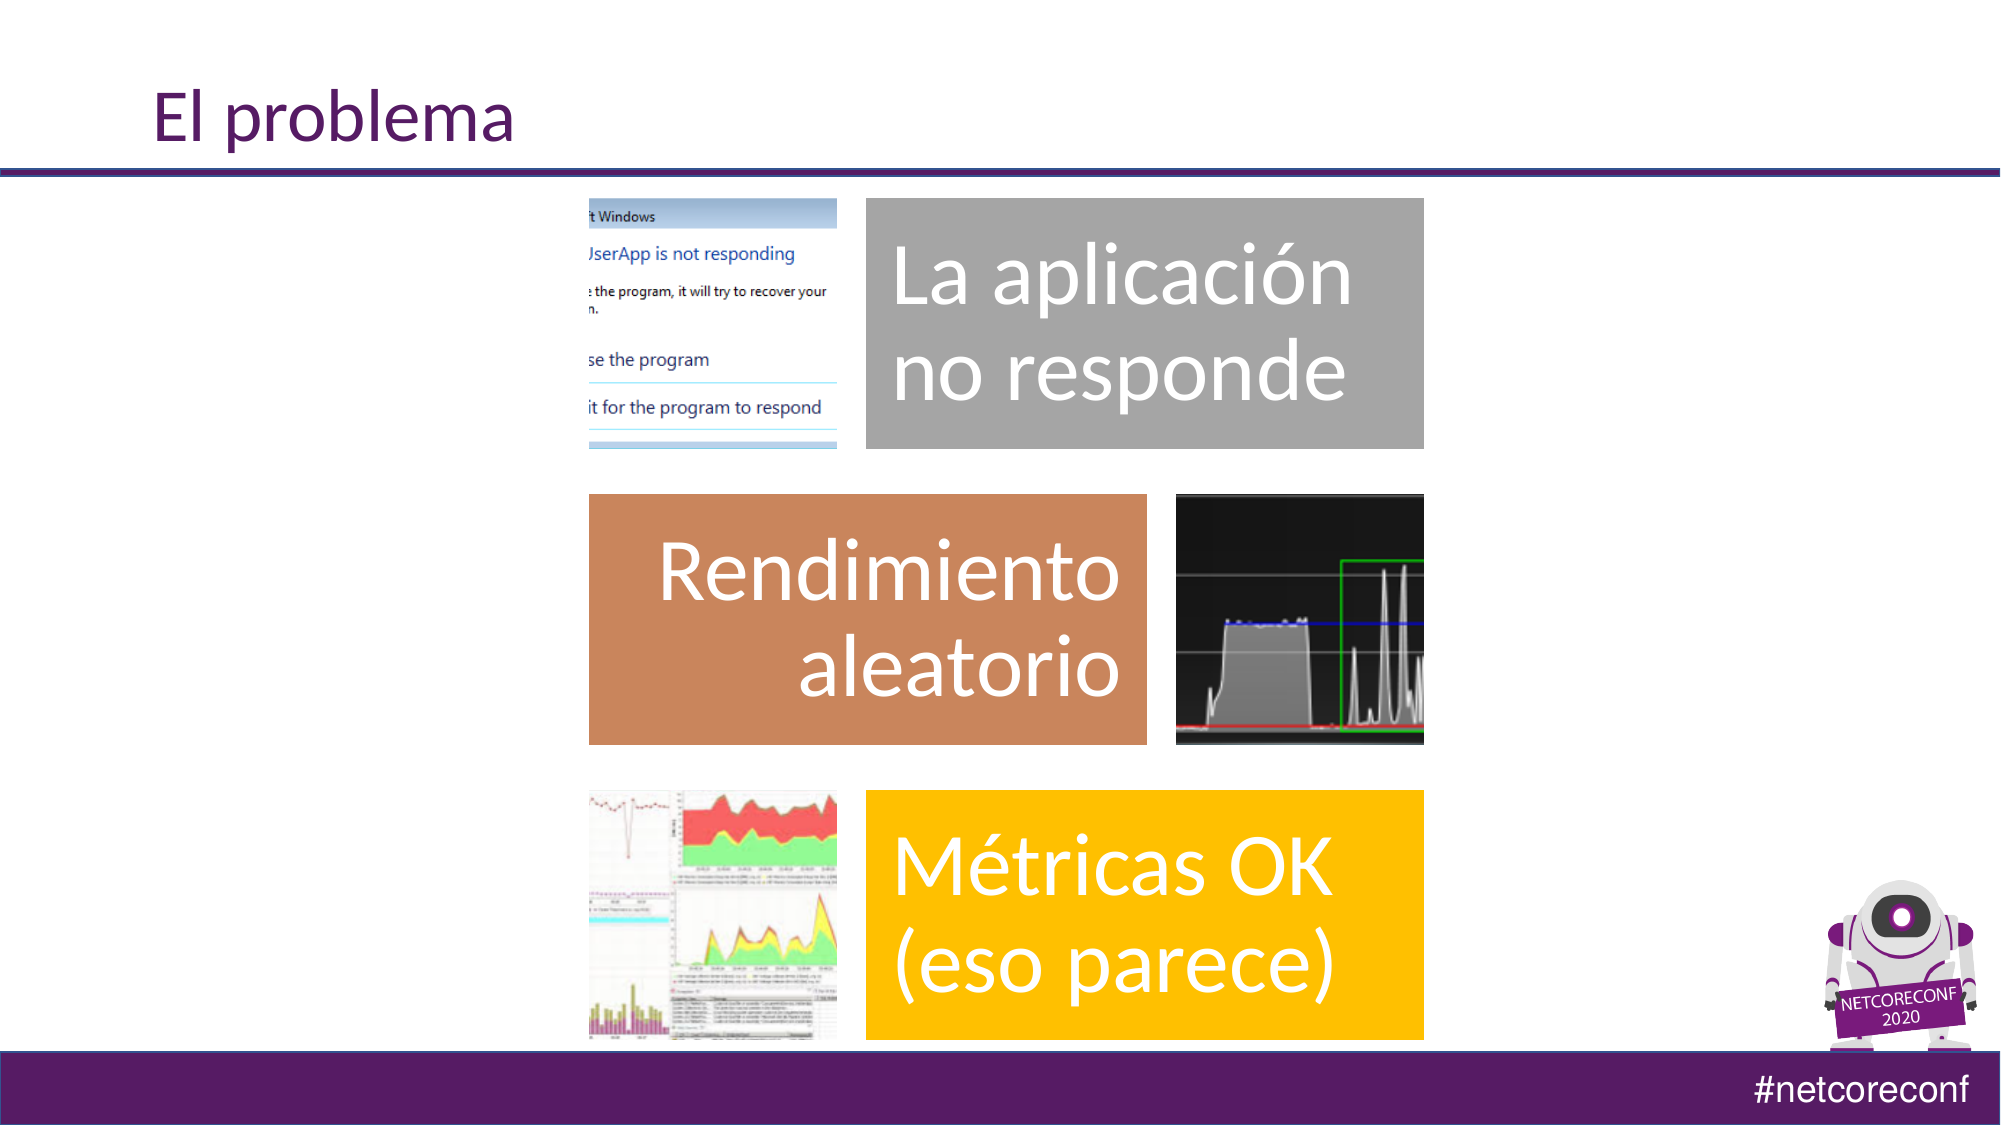

# El problema
La aplicación no responde
Rendimiento aleatorio
Métricas OK (eso parece)